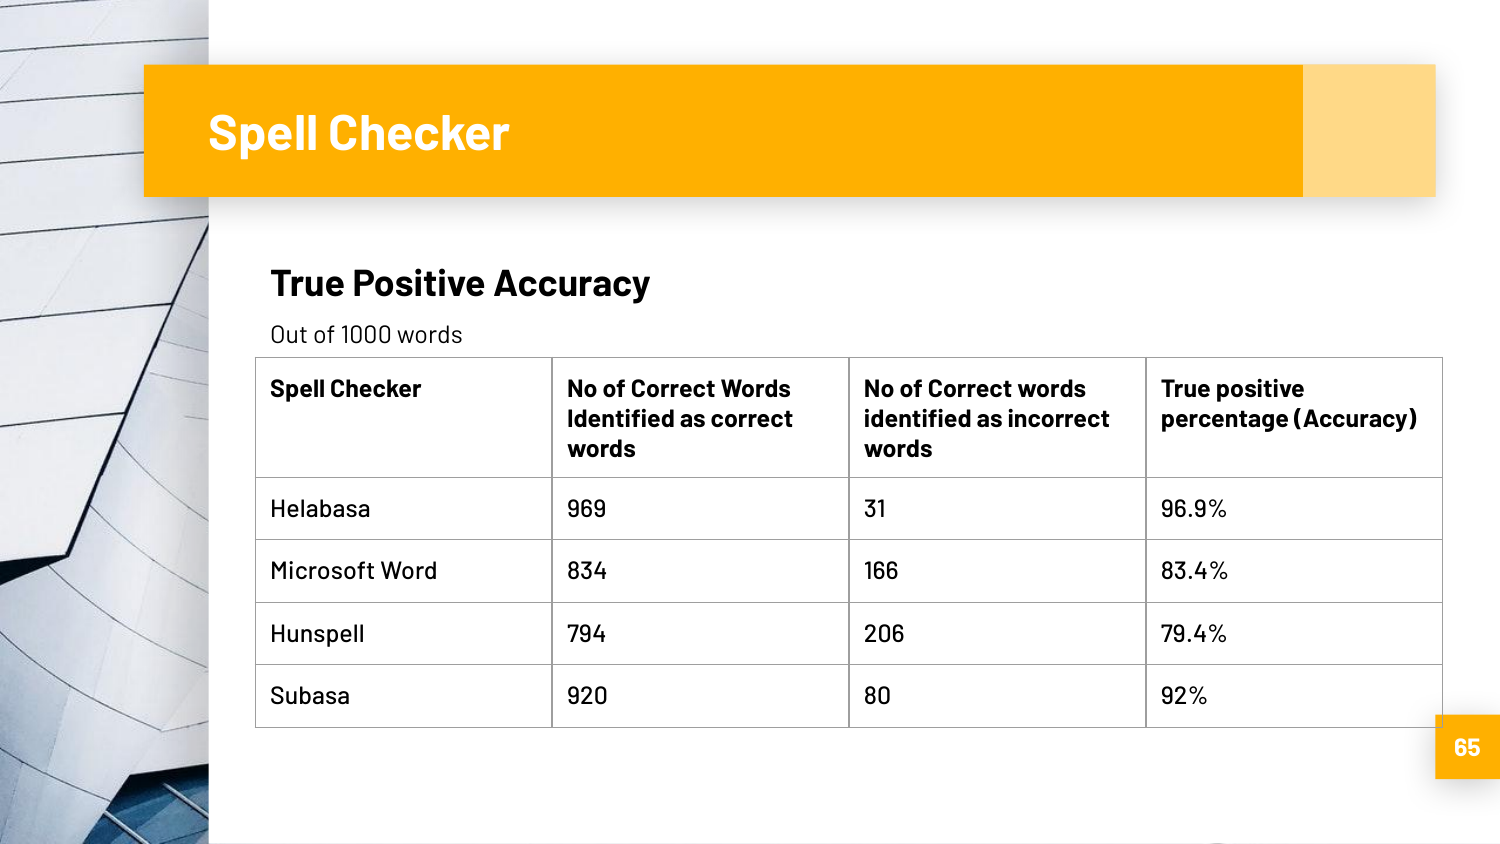

# Spell Checker
True Positive Accuracy
Out of 1000 words

| Spell Checker | No of Correct Words Identified as correct words | No of Correct words identified as incorrect words | True positive percentage (Accuracy) |
| --- | --- | --- | --- |
| Helabasa | 969 | 31 | 96.9% |
| Microsoft Word | 834 | 166 | 83.4% |
| Hunspell | 794 | 206 | 79.4% |
| Subasa | 920 | 80 | 92% |
65